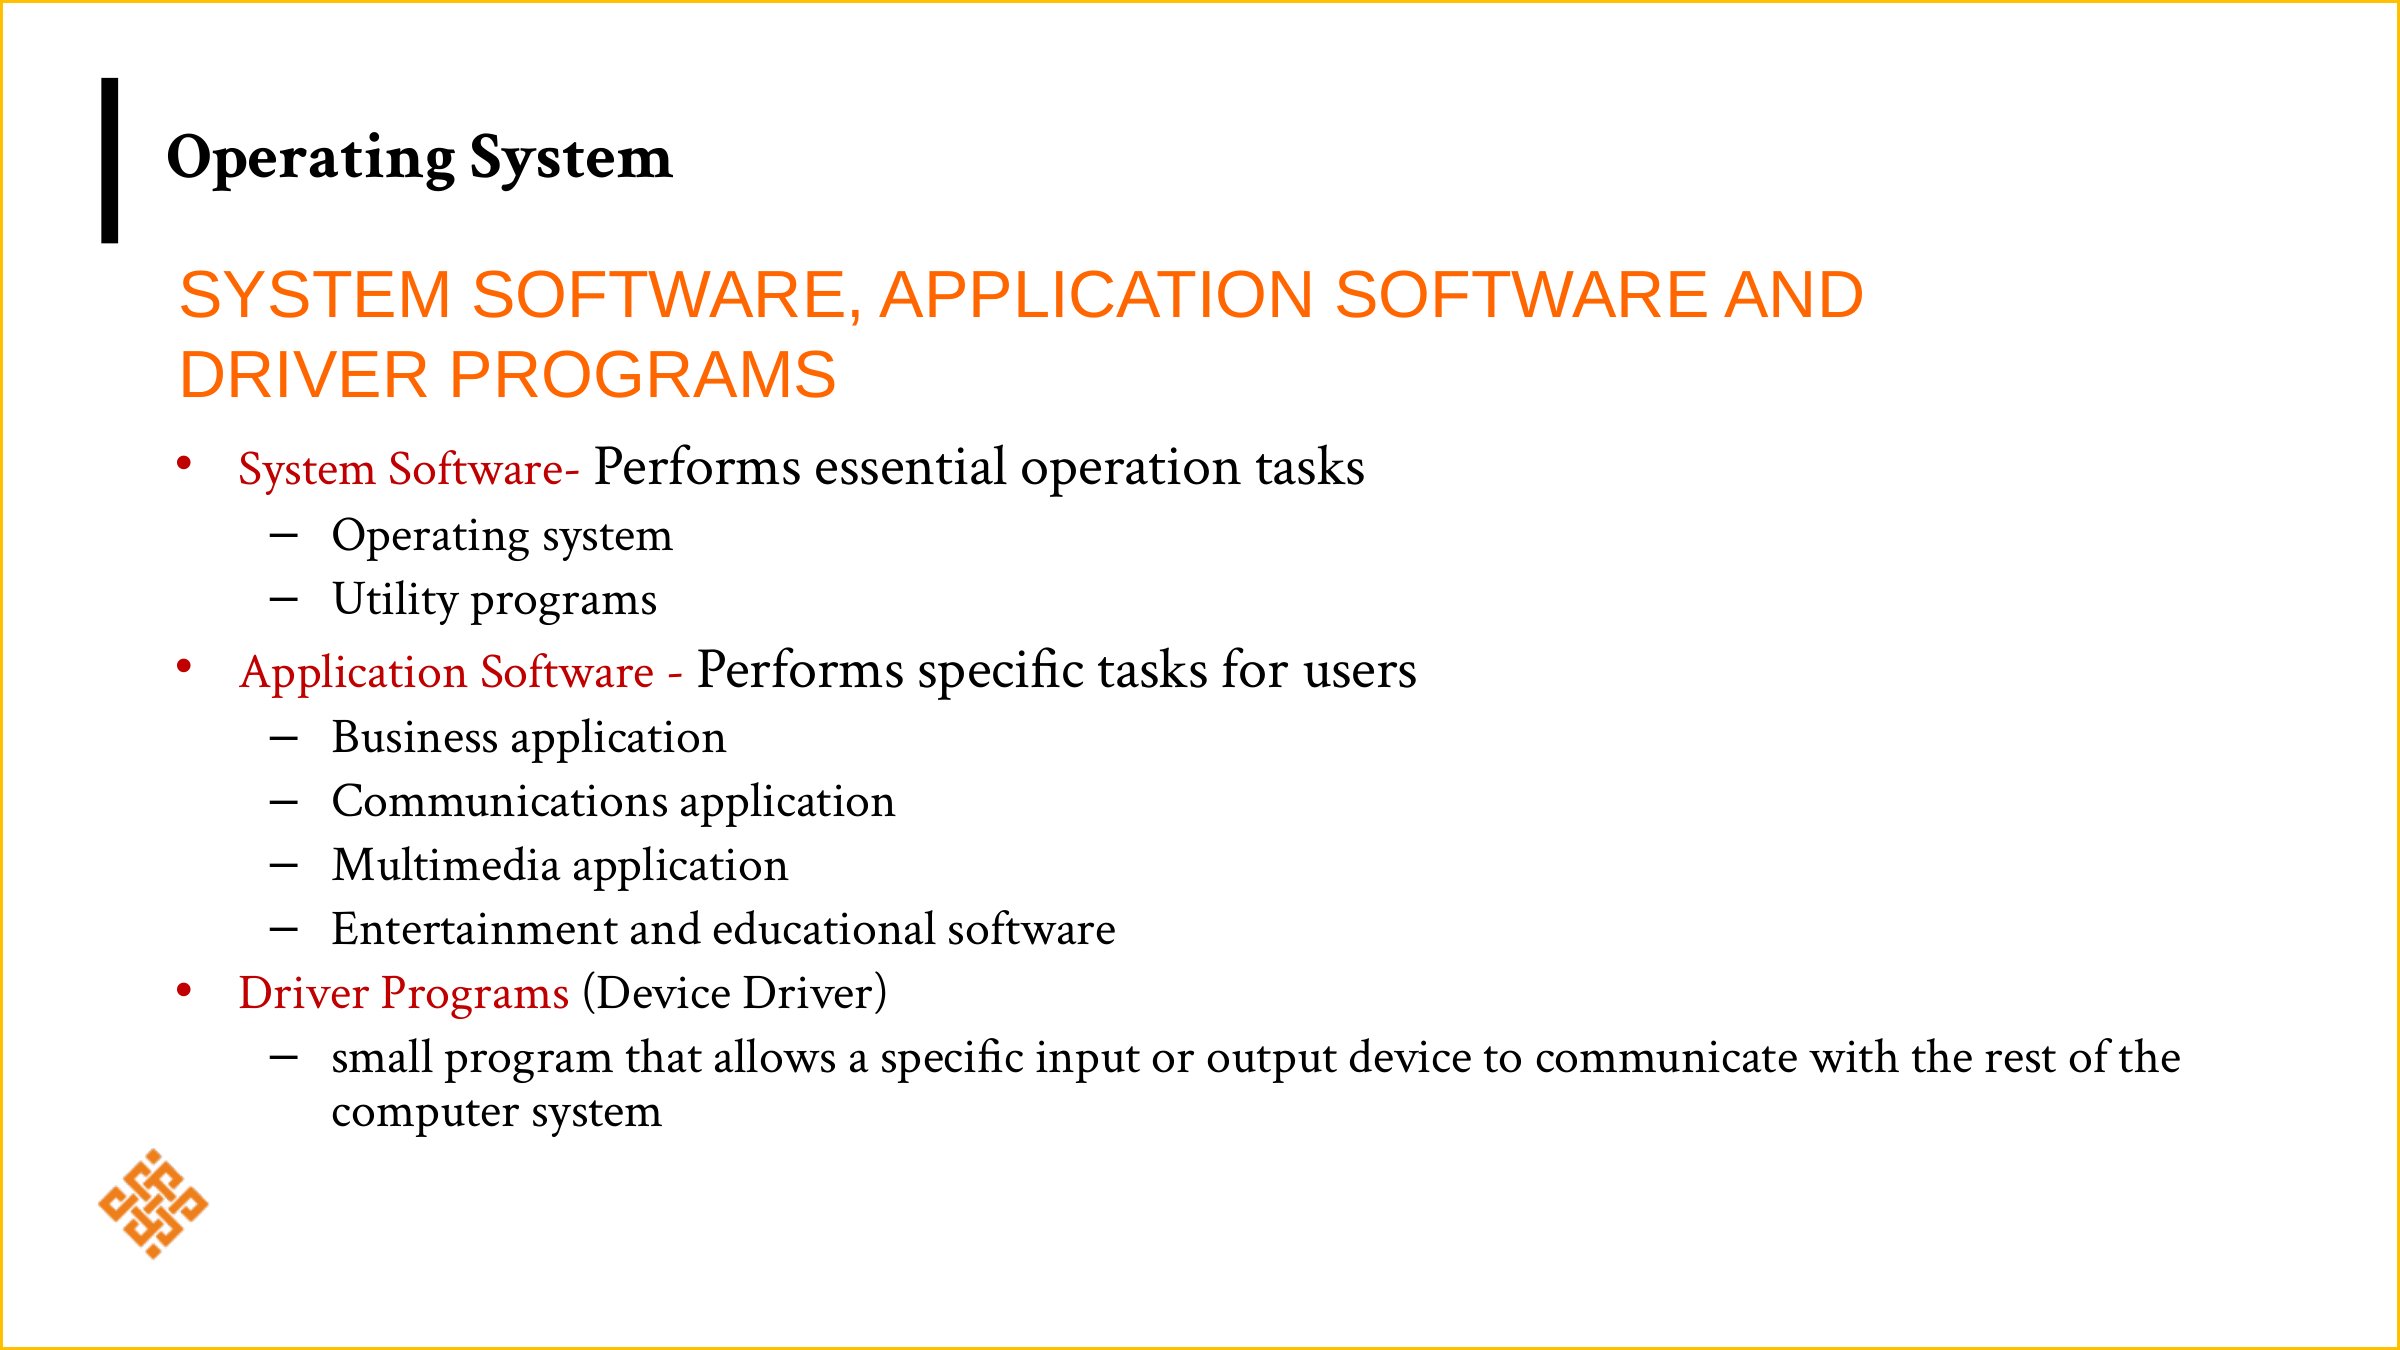

Operating System
System Software, Application Software and
Driver Programs
System Software- Performs essential operation tasks
Operating system
Utility programs
Application Software - Performs specific tasks for users
Business application
Communications application
Multimedia application
Entertainment and educational software
Driver Programs (Device Driver)
small program that allows a specific input or output device to communicate with the rest of the computer system